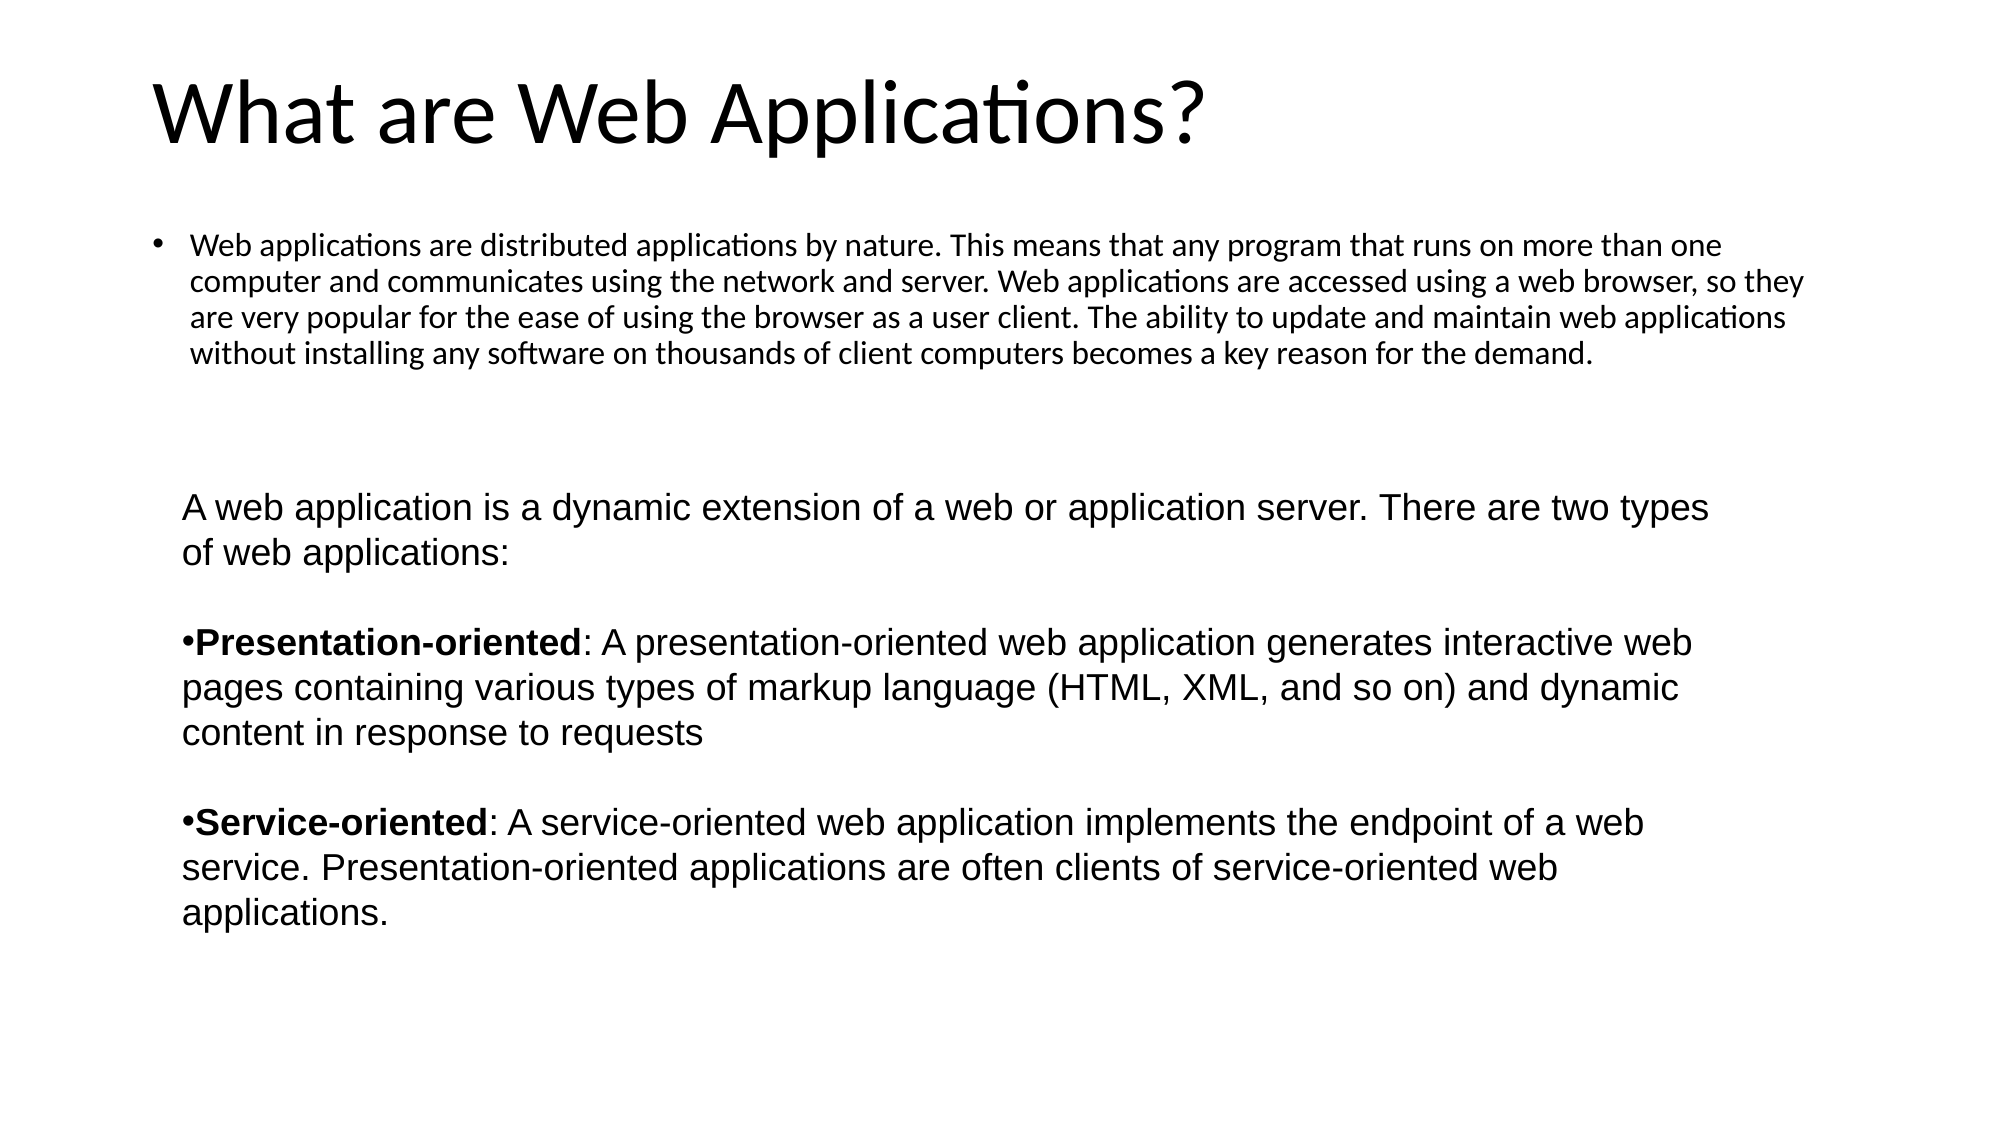

# What are Web Applications?
Web applications are distributed applications by nature. This means that any program that runs on more than one computer and communicates using the network and server. Web applications are accessed using a web browser, so they are very popular for the ease of using the browser as a user client. The ability to update and maintain web applications without installing any software on thousands of client computers becomes a key reason for the demand.

A web application is a dynamic extension of a web or application server. There are two types of web applications:

Presentation-oriented: A presentation-oriented web application generates interactive web pages containing various types of markup language (HTML, XML, and so on) and dynamic content in response to requests

Service-oriented: A service-oriented web application implements the endpoint of a web service. Presentation-oriented applications are often clients of service-oriented web applications.